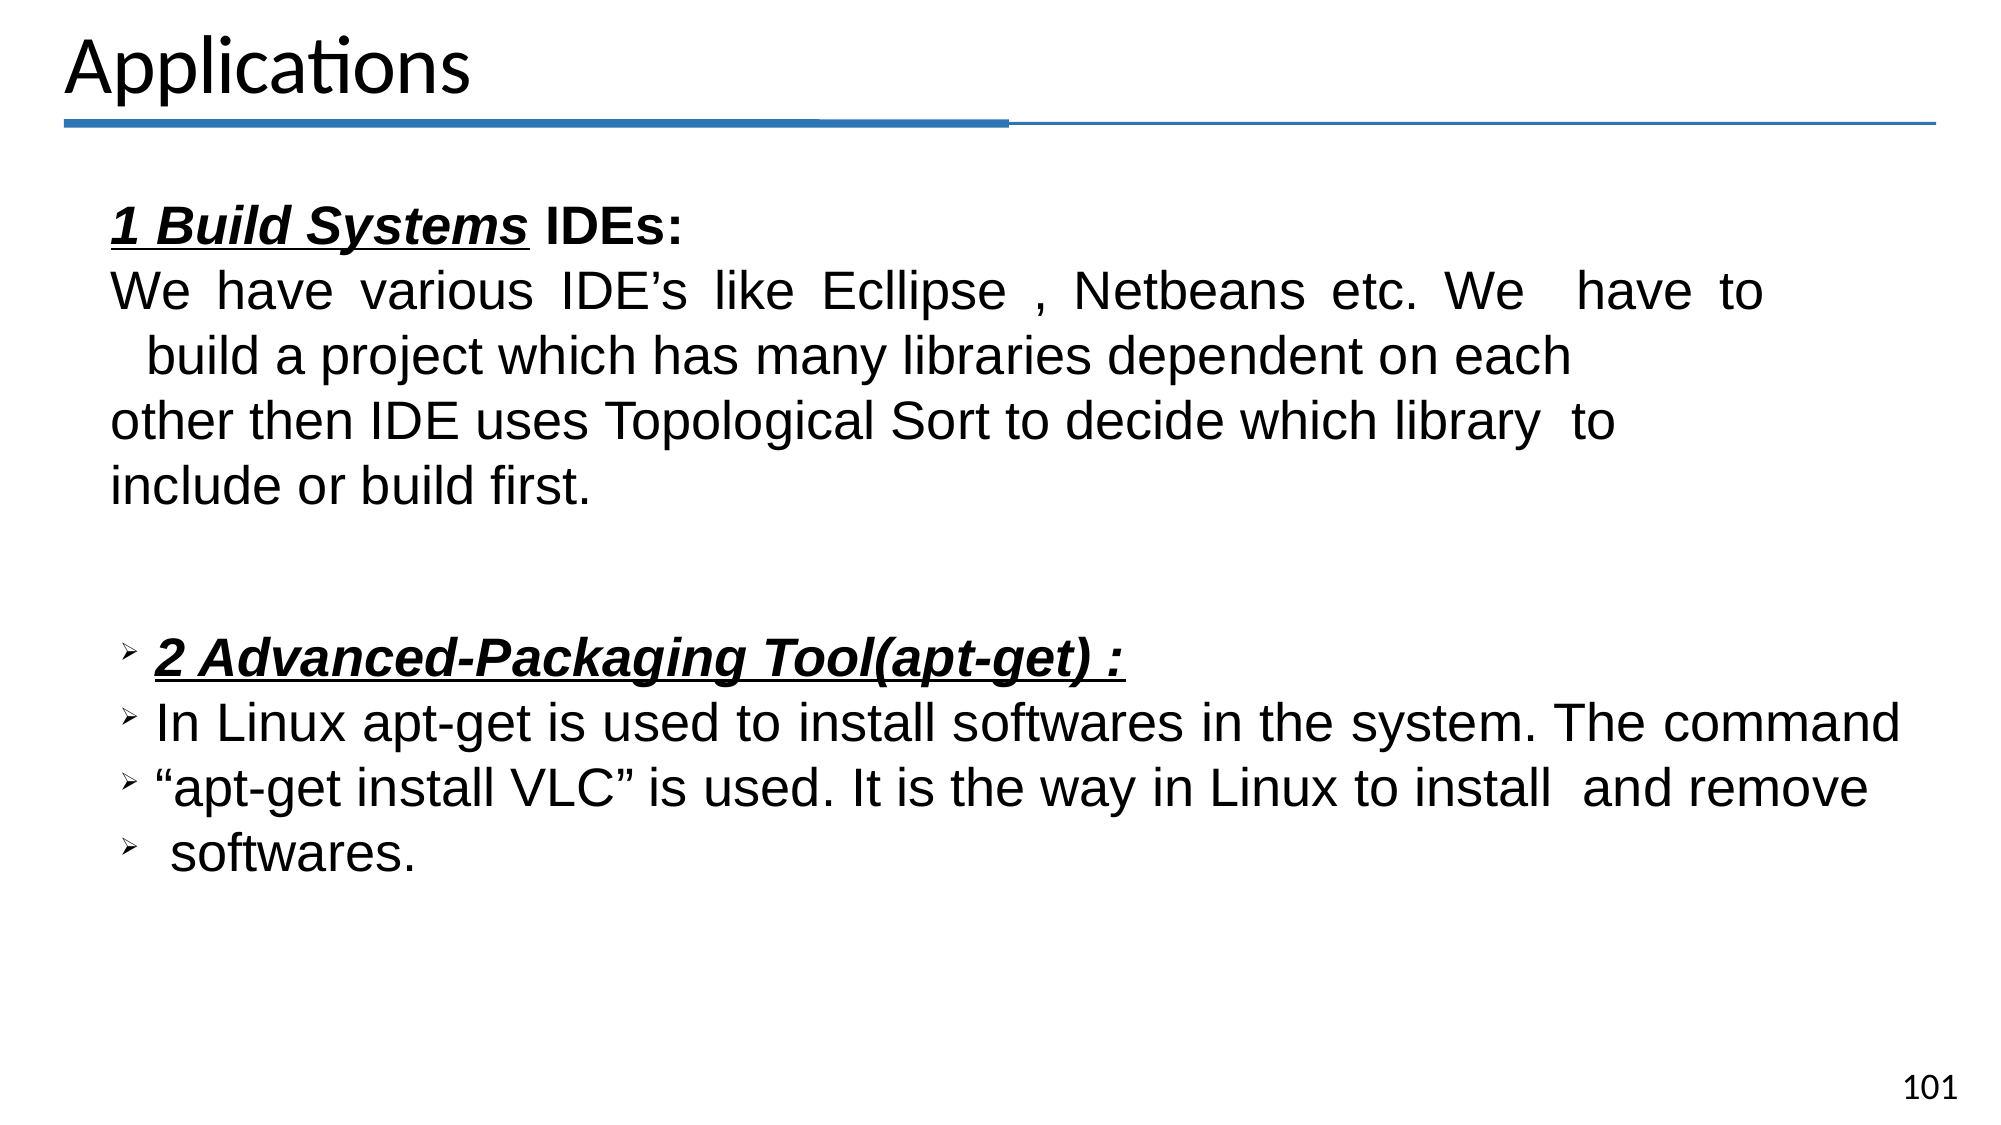

Applications

1 Build Systems IDEs:
We have various IDE’s like Ecllipse , Netbeans etc. We  have to build a project which has many libraries dependent on each
other then IDE uses Topological Sort to decide which library  to
include or build first.

2 Advanced-Packaging Tool(apt-get) :
In Linux apt-get is used to install softwares in the system. The command
“apt-get install VLC” is used. It is the way in Linux to install  and remove
 softwares.
101